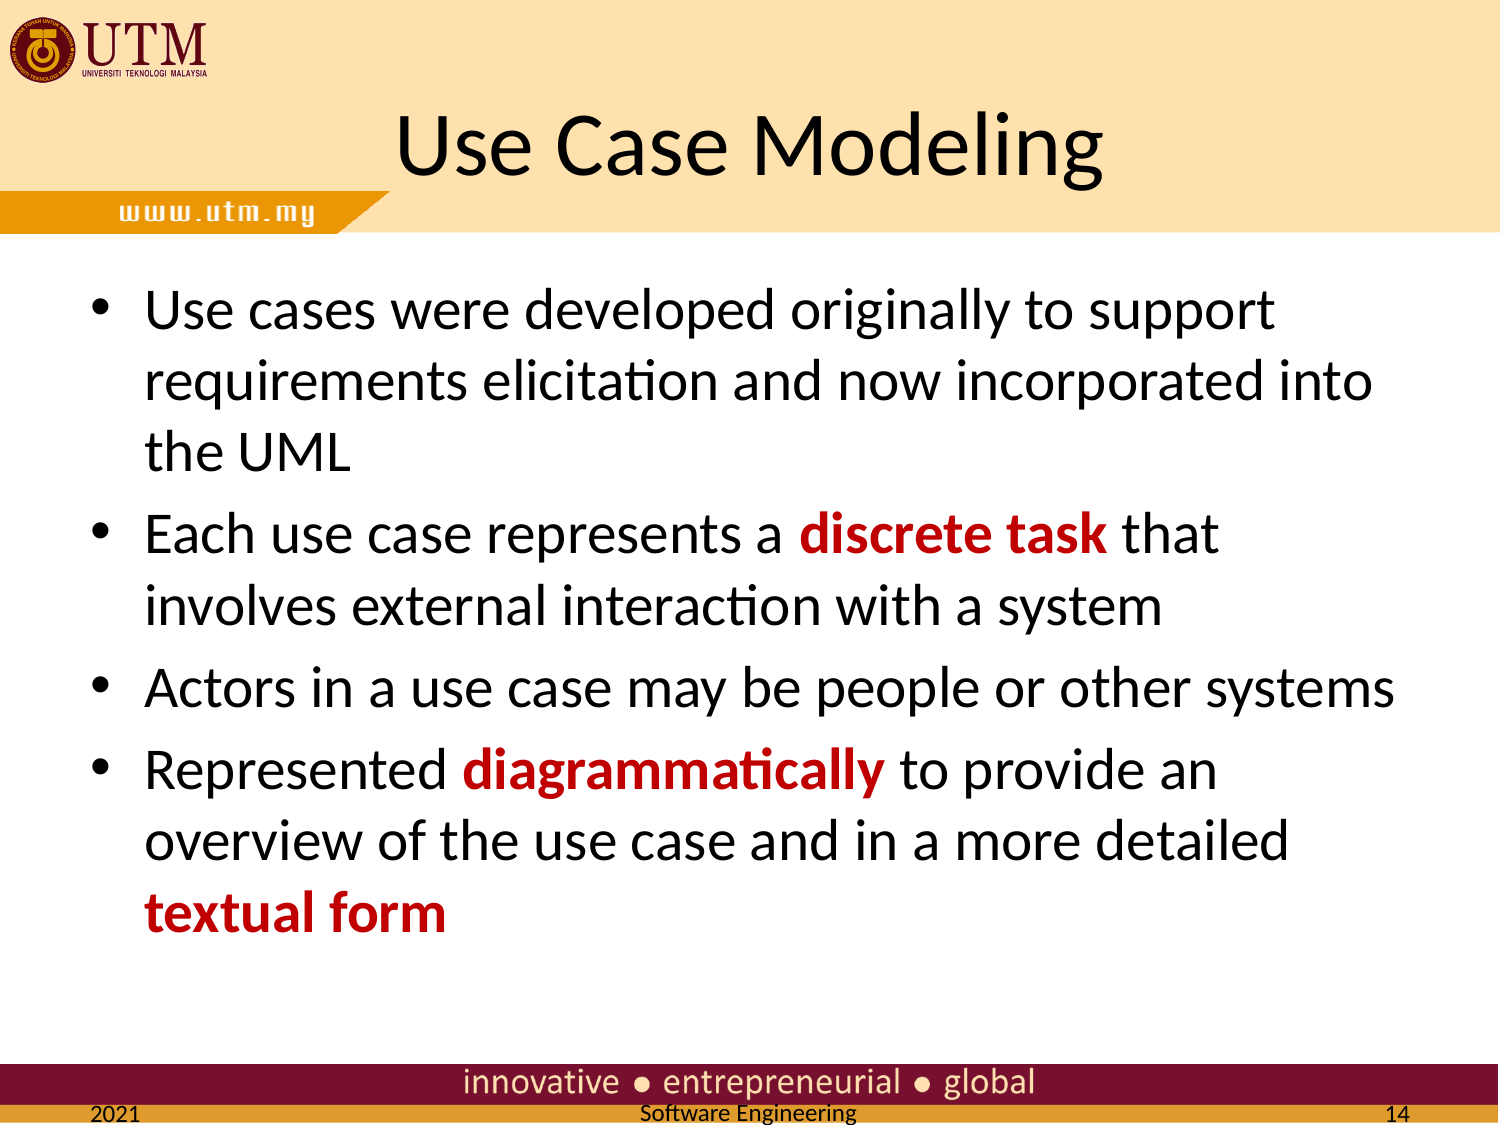

# Use Case Modeling
Use cases were developed originally to support requirements elicitation and now incorporated into the UML
Each use case represents a discrete task that involves external interaction with a system
Actors in a use case may be people or other systems
Represented diagrammatically to provide an overview of the use case and in a more detailed textual form

2021
14
Software Engineering